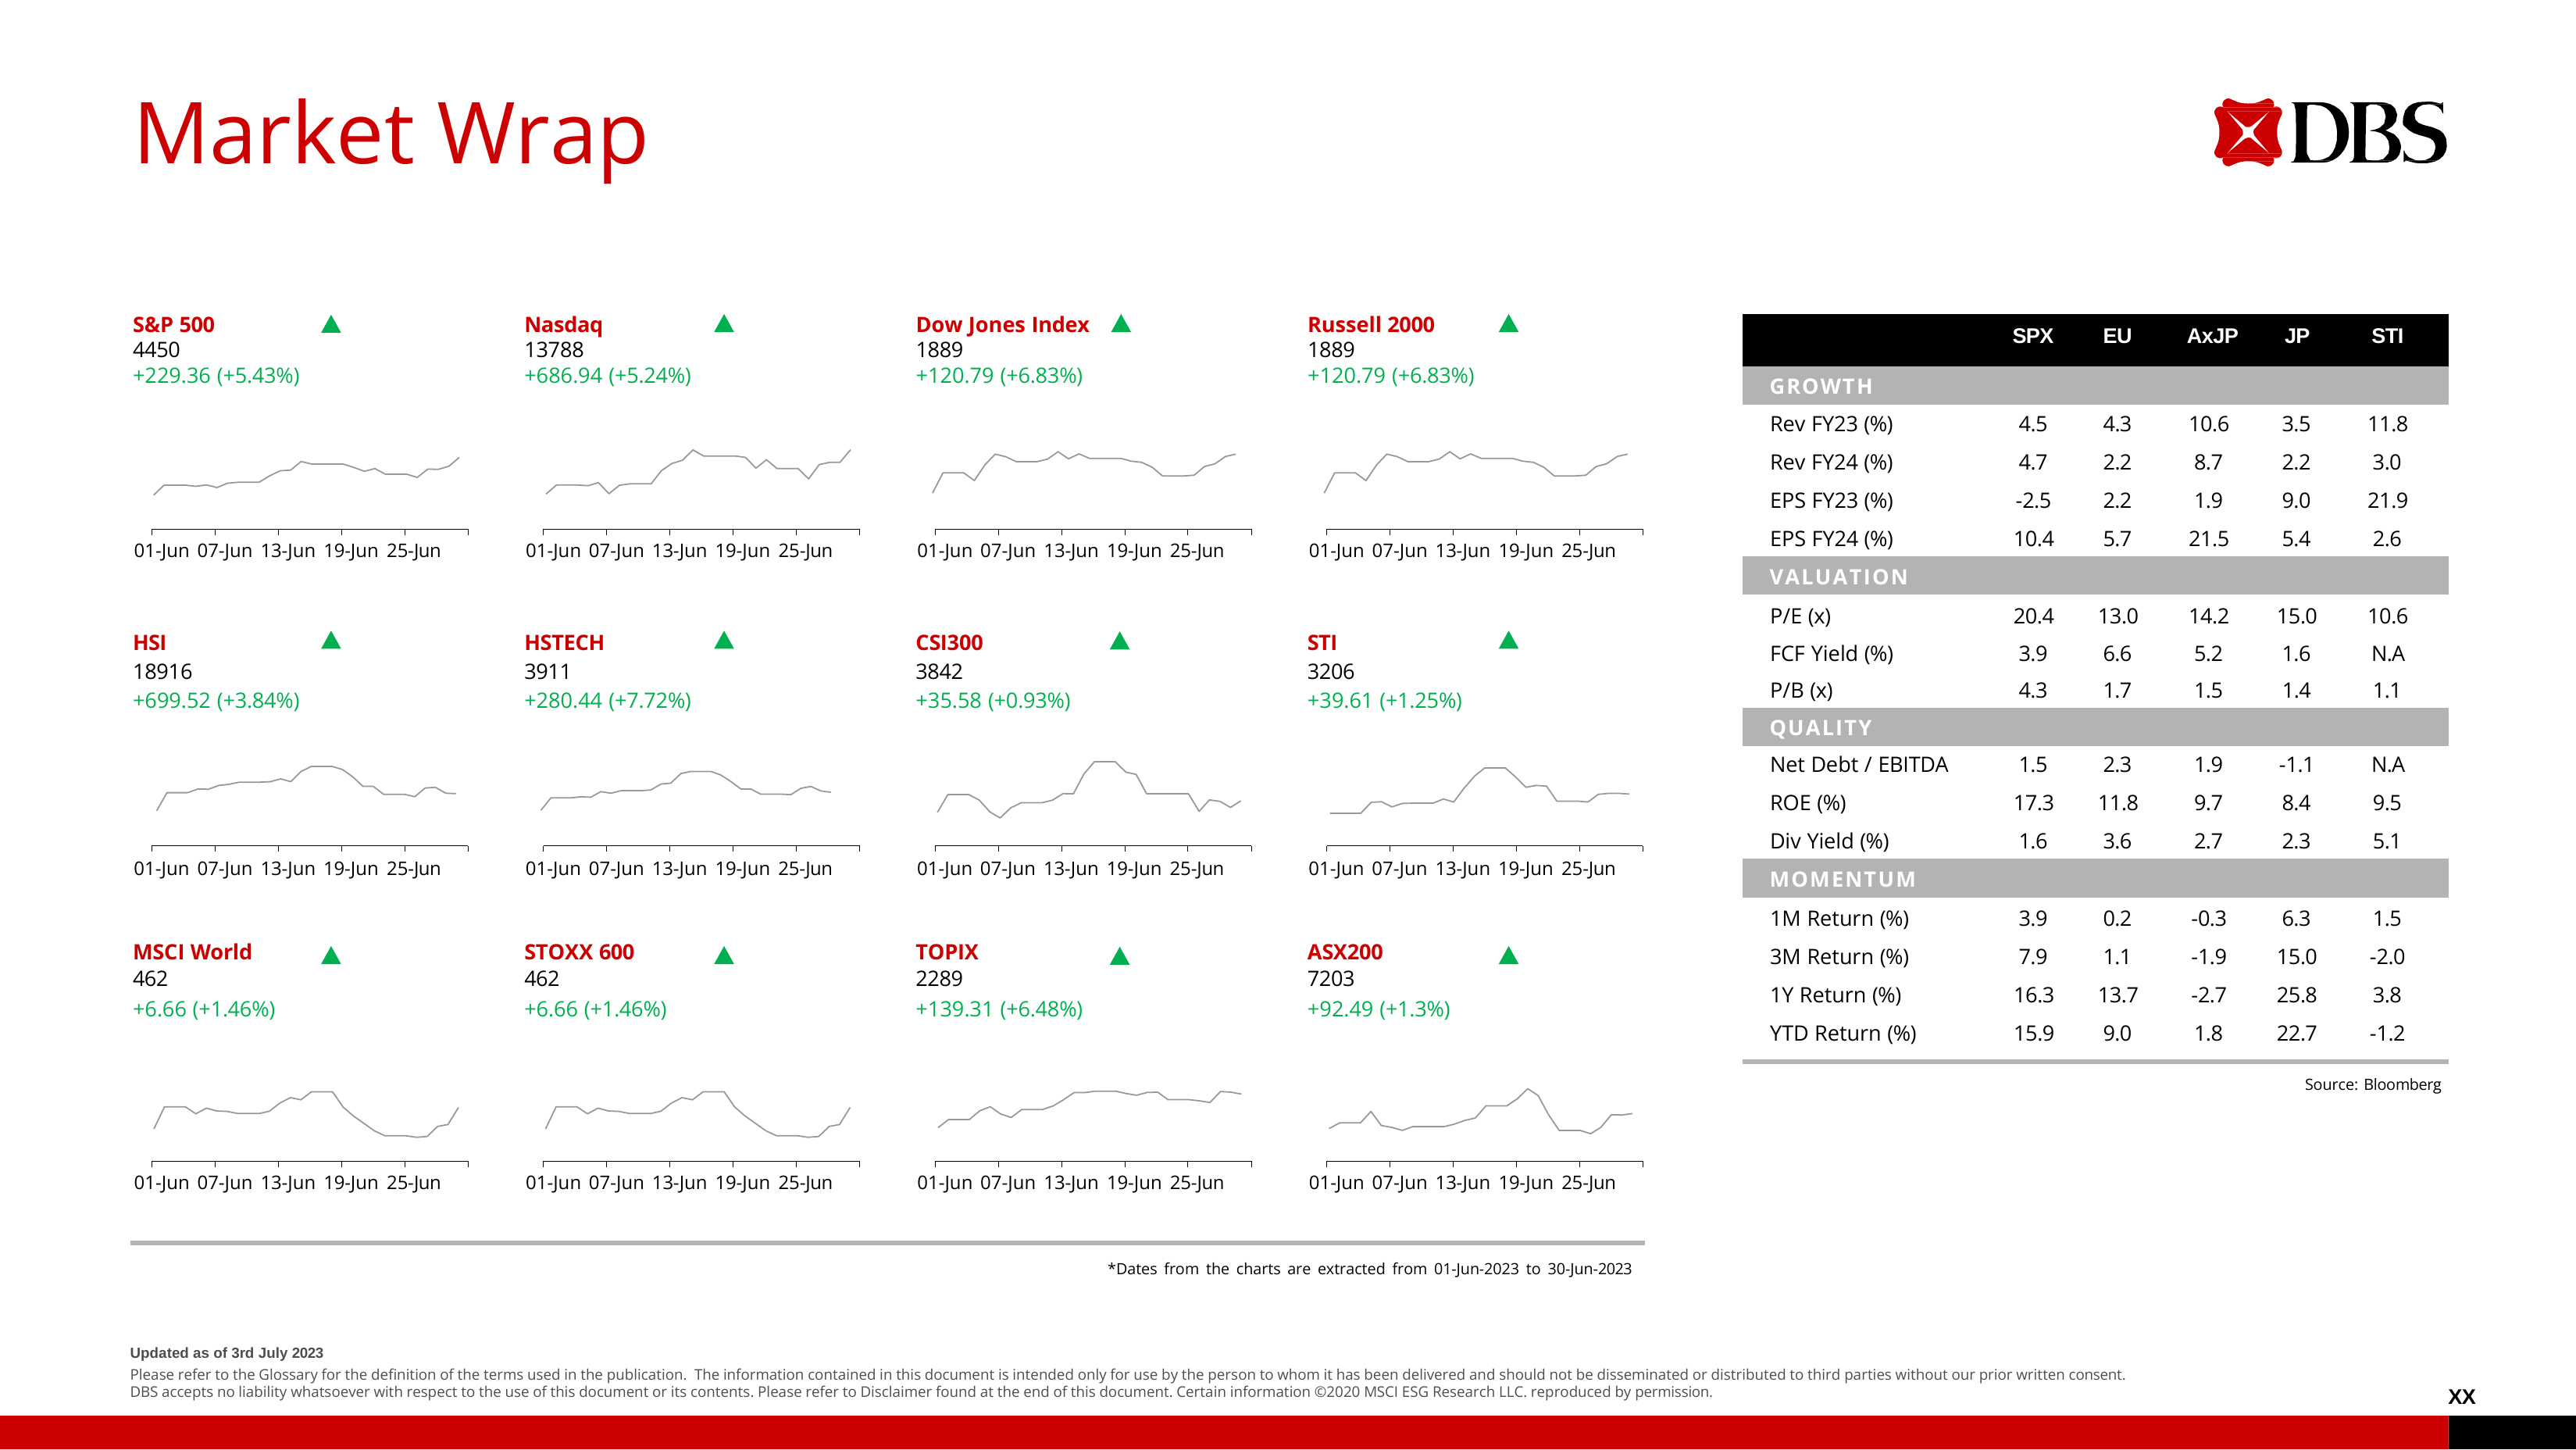

# Market Wrap

S&P 500
4450
+229.36 (+5.43%)
Nasdaq
13788
+686.94 (+5.24%)
Dow Jones Index
1889
+120.79 (+6.83%)
Russell 2000
1889
+120.79 (+6.83%)
|  | SPX | EU | AxJP | JP | STI |
| --- | --- | --- | --- | --- | --- |
| GROWTH |  |  |  |  |  |
| Rev FY23 (%) | 4.5 | 4.3 | 10.6 | 3.5 | 11.8 |
| Rev FY24 (%) | 4.7 | 2.2 | 8.7 | 2.2 | 3.0 |
| EPS FY23 (%) | -2.5 | 2.2 | 1.9 | 9.0 | 21.9 |
| EPS FY24 (%) | 10.4 | 5.7 | 21.5 | 5.4 | 2.6 |
| VALUATION |  |  |  |  |  |
| P/E (x) | 20.4 | 13.0 | 14.2 | 15.0 | 10.6 |
| FCF Yield (%) | 3.9 | 6.6 | 5.2 | 1.6 | N.A |
| P/B (x) | 4.3 | 1.7 | 1.5 | 1.4 | 1.1 |
| QUALITY |  |  |  |  |  |
| Net Debt / EBITDA | 1.5 | 2.3 | 1.9 | -1.1 | N.A |
| ROE (%) | 17.3 | 11.8 | 9.7 | 8.4 | 9.5 |
| Div Yield (%) | 1.6 | 3.6 | 2.7 | 2.3 | 5.1 |
| MOMENTUM |  |  |  |  |  |
| 1M Return (%) | 3.9 | 0.2 | -0.3 | 6.3 | 1.5 |
| 3M Return (%) | 7.9 | 1.1 | -1.9 | 15.0 | -2.0 |
| 1Y Return (%) | 16.3 | 13.7 | -2.7 | 25.8 | 3.8 |
| YTD Return (%) | 15.9 | 9.0 | 1.8 | 22.7 | -1.2 |

01-Jun 07-Jun 13-Jun 19-Jun 25-Jun
01-Jun 07-Jun 13-Jun 19-Jun 25-Jun
01-Jun 07-Jun 13-Jun 19-Jun 25-Jun
01-Jun 07-Jun 13-Jun 19-Jun 25-Jun
| HSI 18916 +699.52 (+3.84%) | HSTECH 3911 +280.44 (+7.72%) | CSI300 3842 +35.58 (+0.93%) | STI 3206 +39.61 (+1.25%) |
| --- | --- | --- | --- |
| 01-Jun 07-Jun 13-Jun 19-Jun 25-Jun | 01-Jun 07-Jun 13-Jun 19-Jun 25-Jun | 01-Jun 07-Jun 13-Jun 19-Jun 25-Jun | 01-Jun 07-Jun 13-Jun 19-Jun 25-Jun |
| MSCI World | STOXX 600 | TOPIX | ASX200 |
| 462 | 462 | 2289 | 7203 |
| +6.66 (+1.46%) | +6.66 (+1.46%) | +139.31 (+6.48%) | +92.49 (+1.3%) |

Source: Bloomberg

01-Jun 07-Jun 13-Jun 19-Jun 25-Jun
01-Jun 07-Jun 13-Jun 19-Jun 25-Jun
01-Jun 07-Jun 13-Jun 19-Jun 25-Jun
01-Jun 07-Jun 13-Jun 19-Jun 25-Jun

*Dates from the charts are extracted from 01-Jun-2023 to 30-Jun-2023
Updated as of 3rd July 2023
Please refer to the Glossary for the deﬁnition of the terms used in the publication. The information contained in this document is intended only for use by the person to whom it has been delivered and should not be disseminated or distributed to third parties without our prior written consent. DBS accepts no liability whatsoever with respect to the use of this document or its contents. Please refer to Disclaimer found at the end of this document. Certain information ©2020 MSCI ESG Research LLC. reproduced by permission.
XX